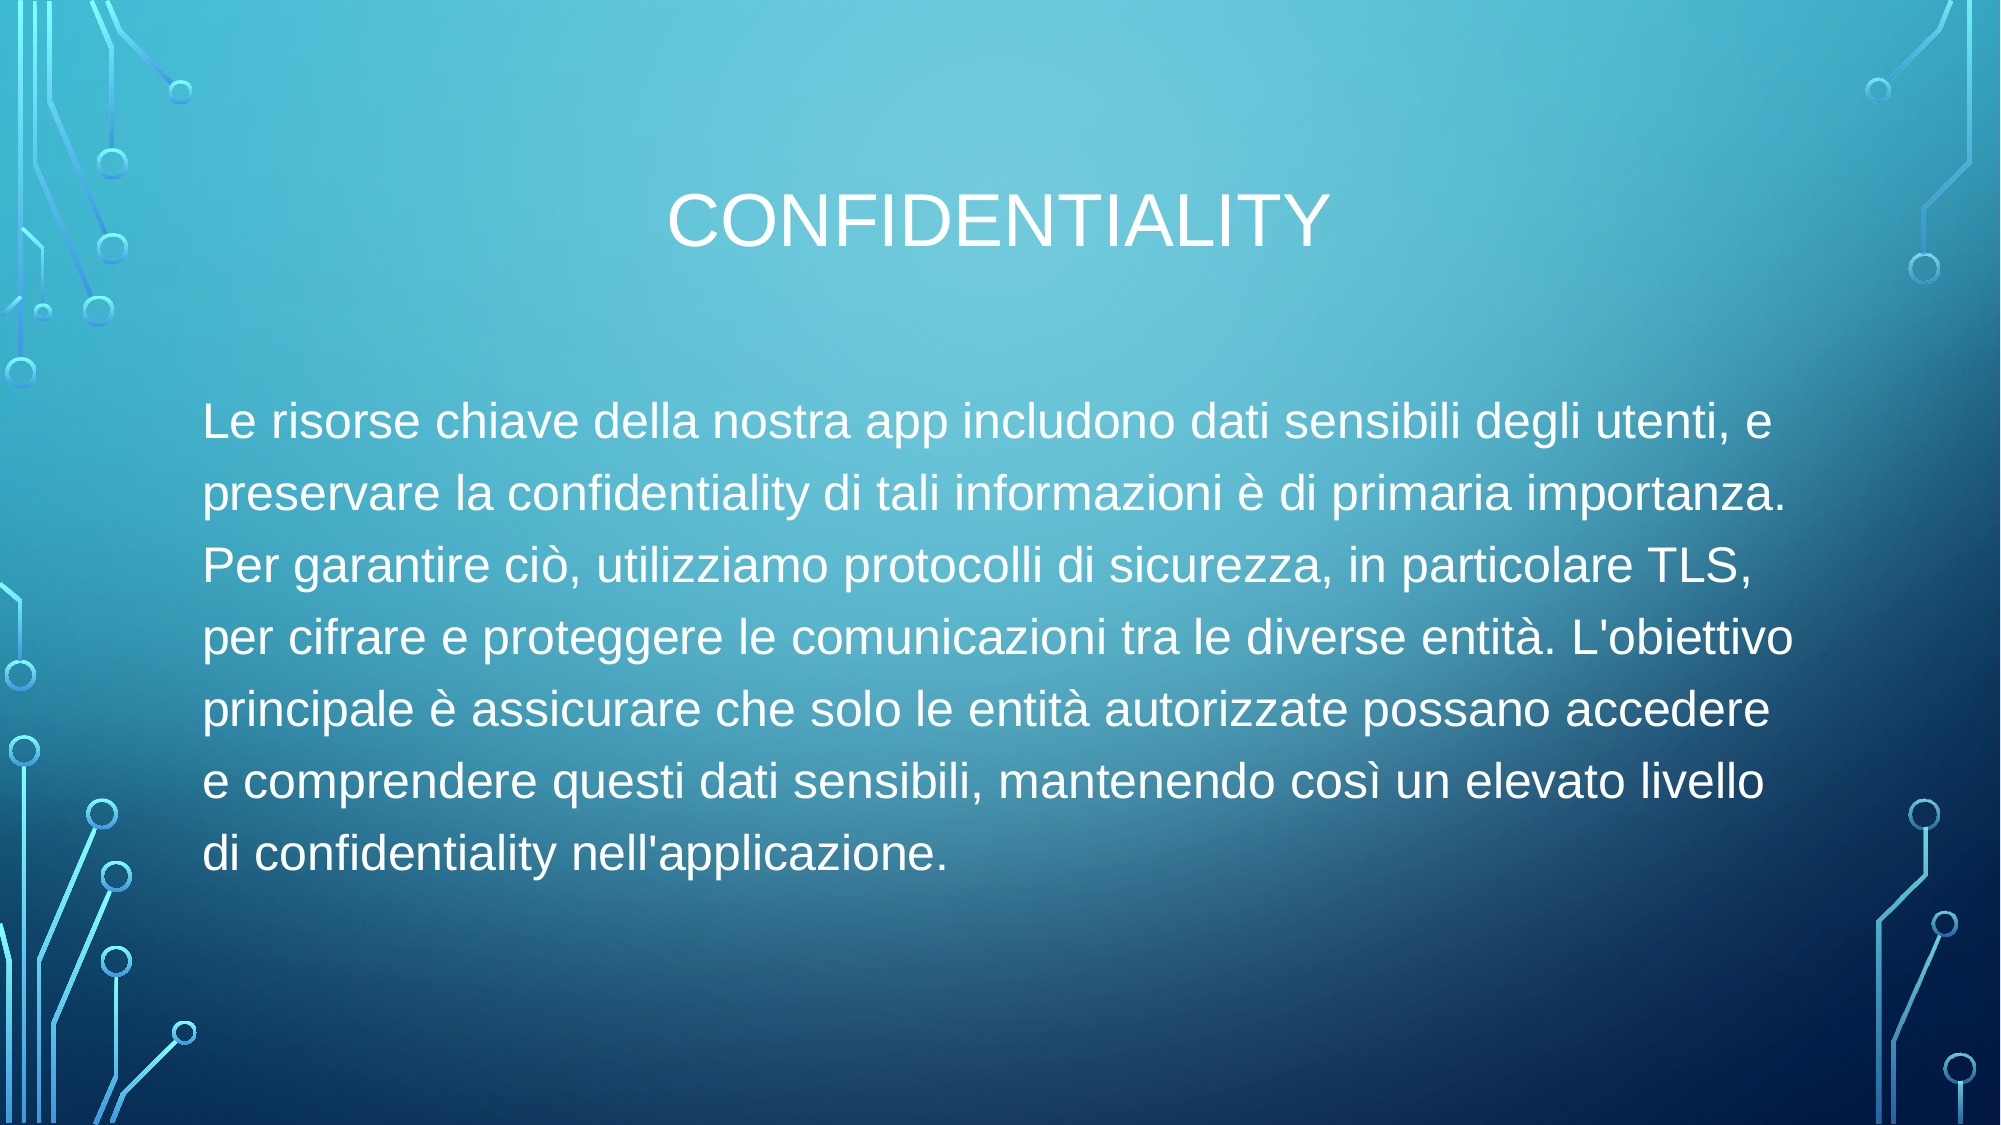

# COnfidentiality
Le risorse chiave della nostra app includono dati sensibili degli utenti, e preservare la confidentiality di tali informazioni è di primaria importanza. Per garantire ciò, utilizziamo protocolli di sicurezza, in particolare TLS, per cifrare e proteggere le comunicazioni tra le diverse entità. L'obiettivo principale è assicurare che solo le entità autorizzate possano accedere e comprendere questi dati sensibili, mantenendo così un elevato livello di confidentiality nell'applicazione.